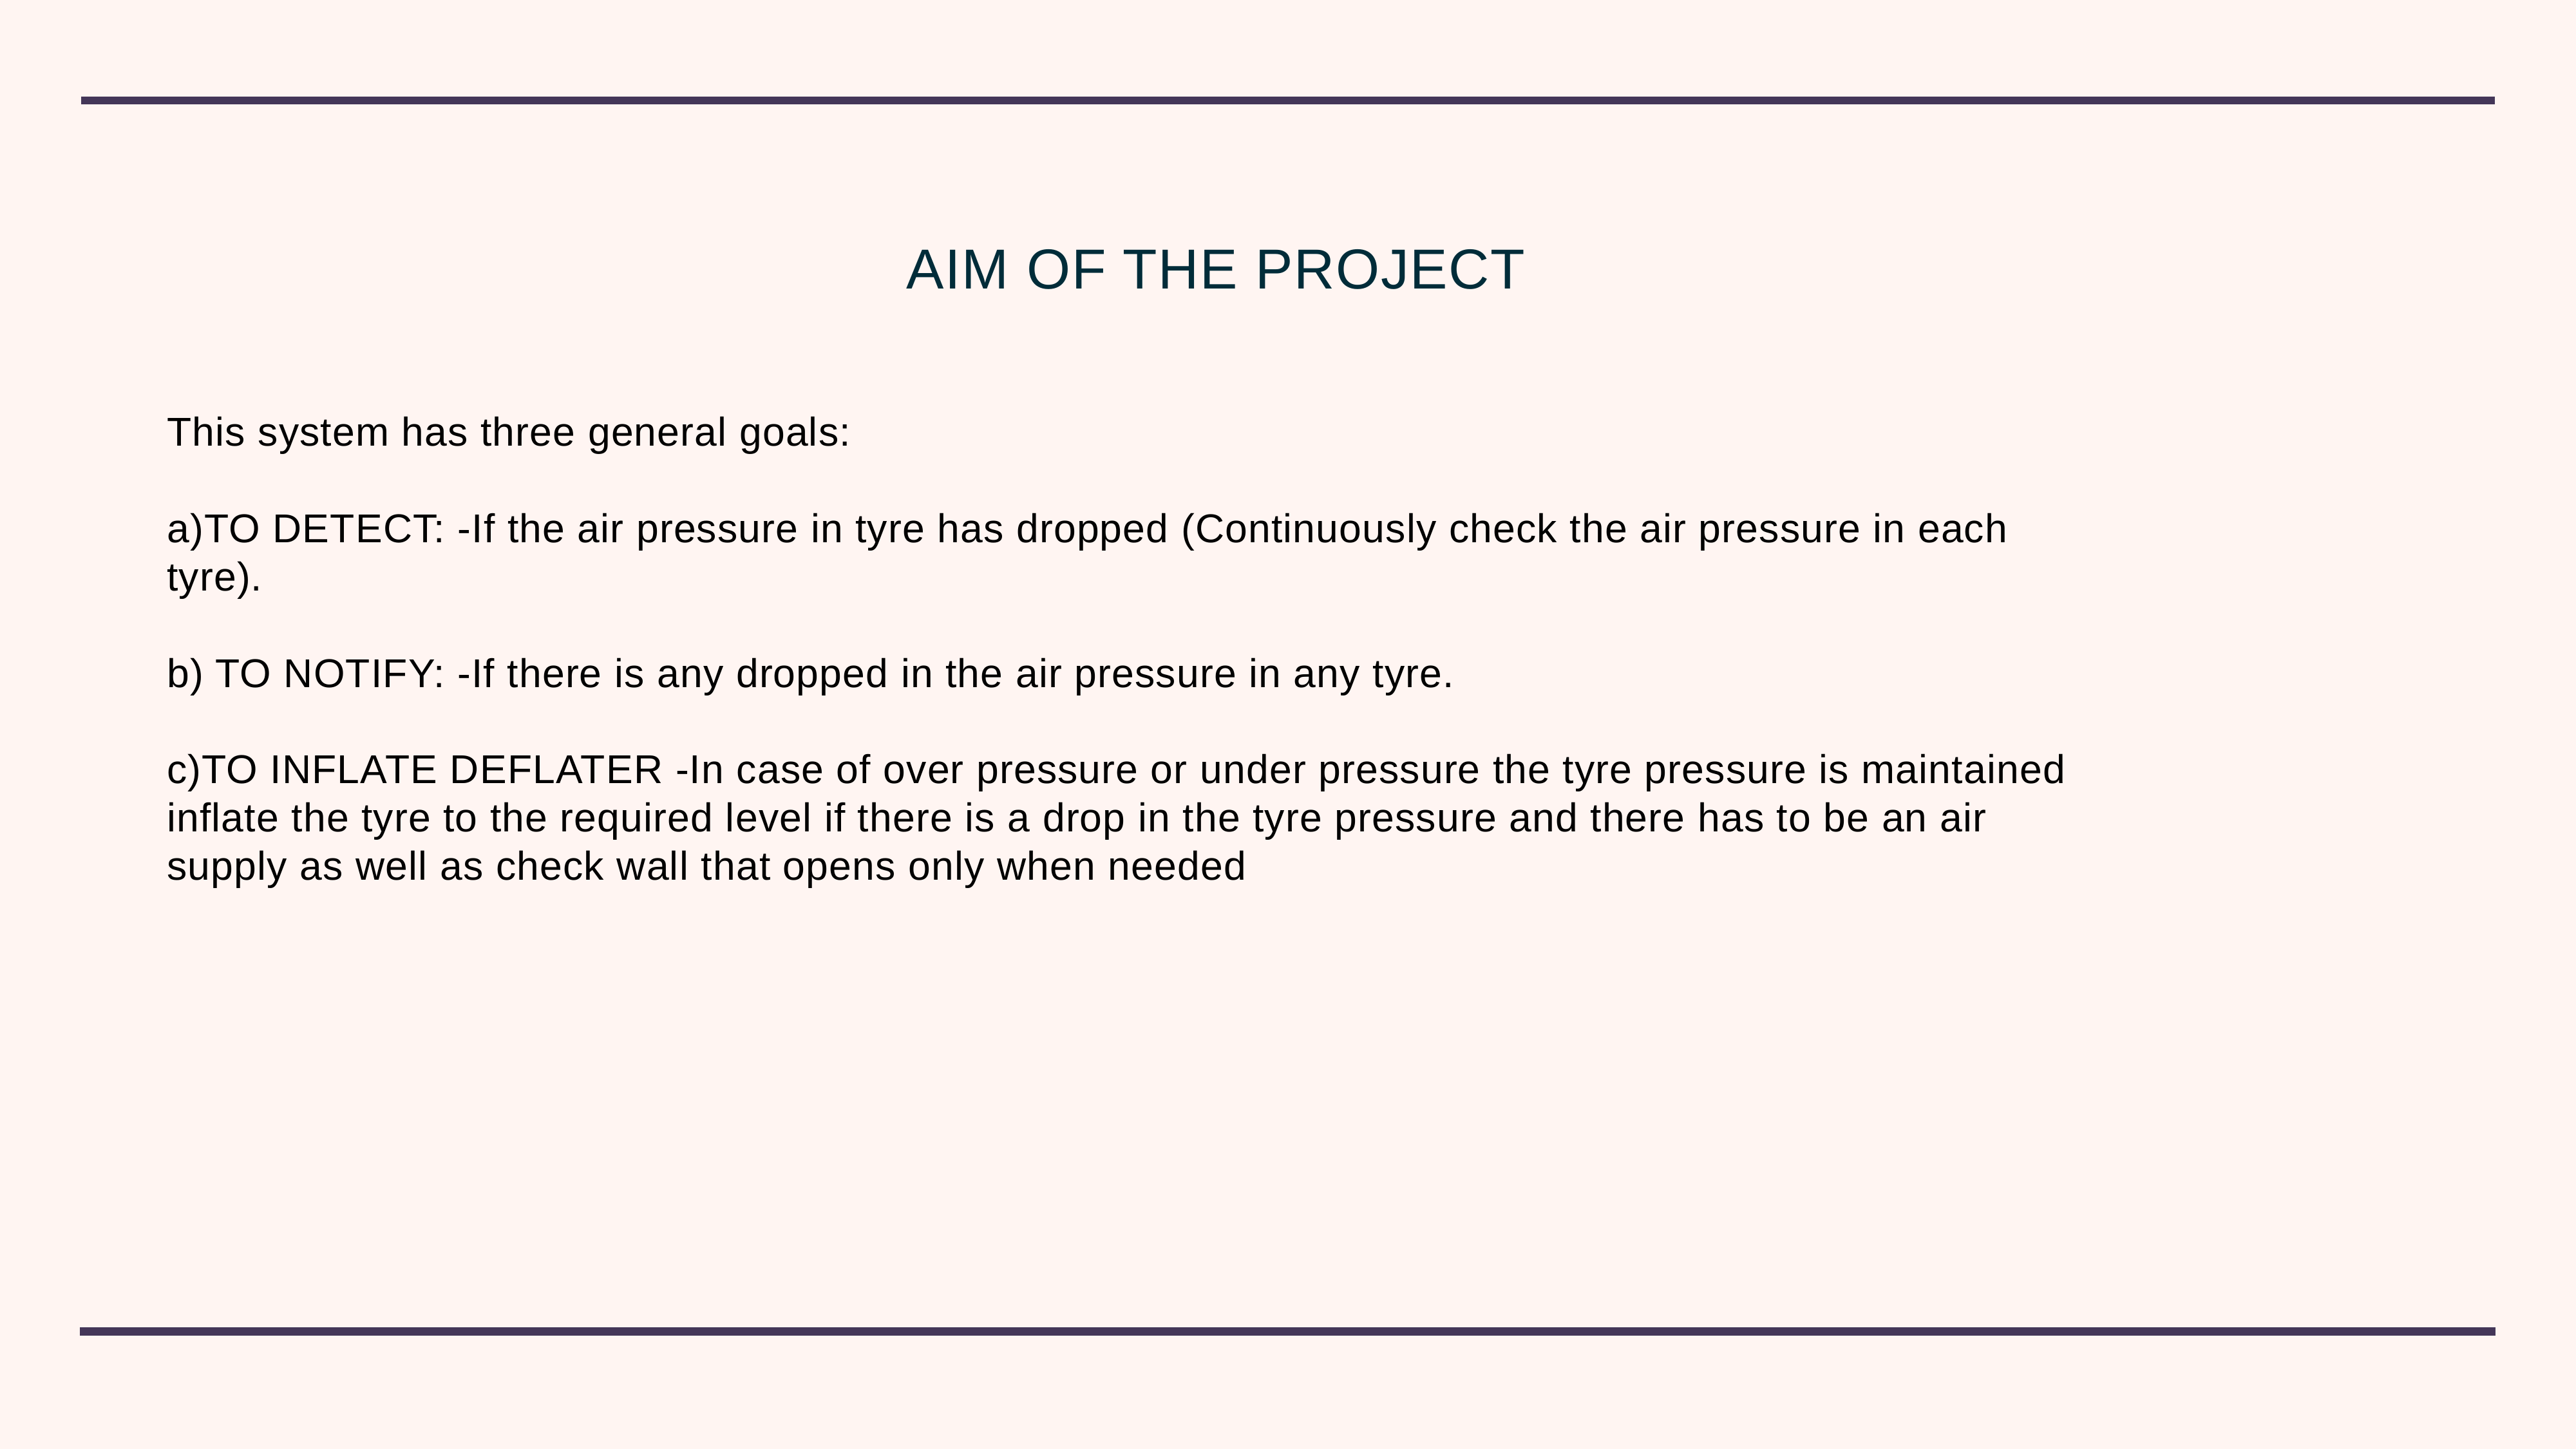

AIM OF THE PROJECT
This system has three general goals:

a)TO DETECT: -If the air pressure in tyre has dropped (Continuously check the air pressure in each tyre).

b) TO NOTIFY: -If there is any dropped in the air pressure in any tyre.

c)TO INFLATE DEFLATER -In case of over pressure or under pressure the tyre pressure is maintained inflate the tyre to the required level if there is a drop in the tyre pressure and there has to be an air supply as well as check wall that opens only when needed